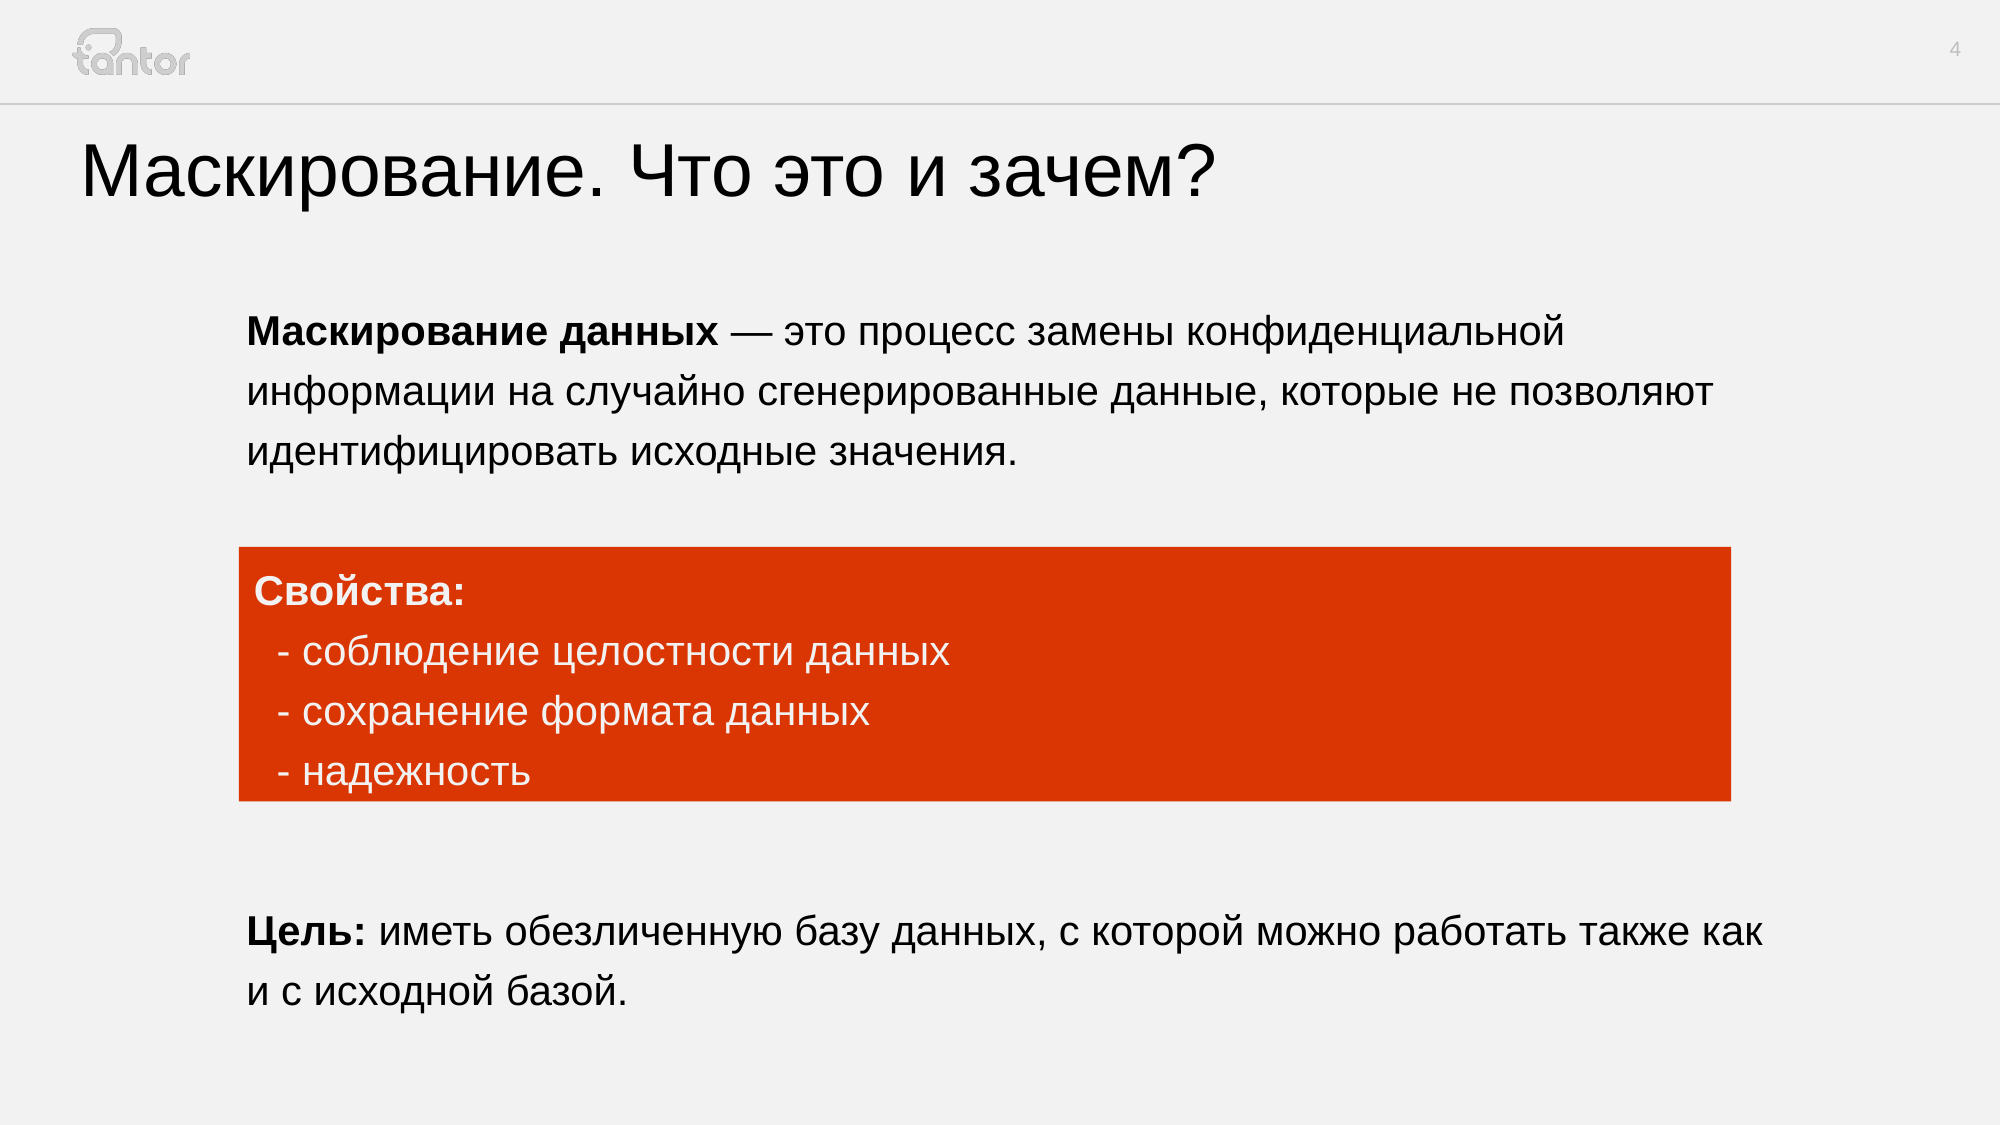

# Маскирование. Что это и зачем?
Маскирование данных — это процесс замены конфиденциальной информации на случайно сгенерированные данные, которые не позволяют идентифицировать исходные значения.

Цель: иметь обезличенную базу данных, с которой можно работать также как и с исходной базой.

Свойства:
  - соблюдение целостности данных
  - сохранение формата данных
  - надежность